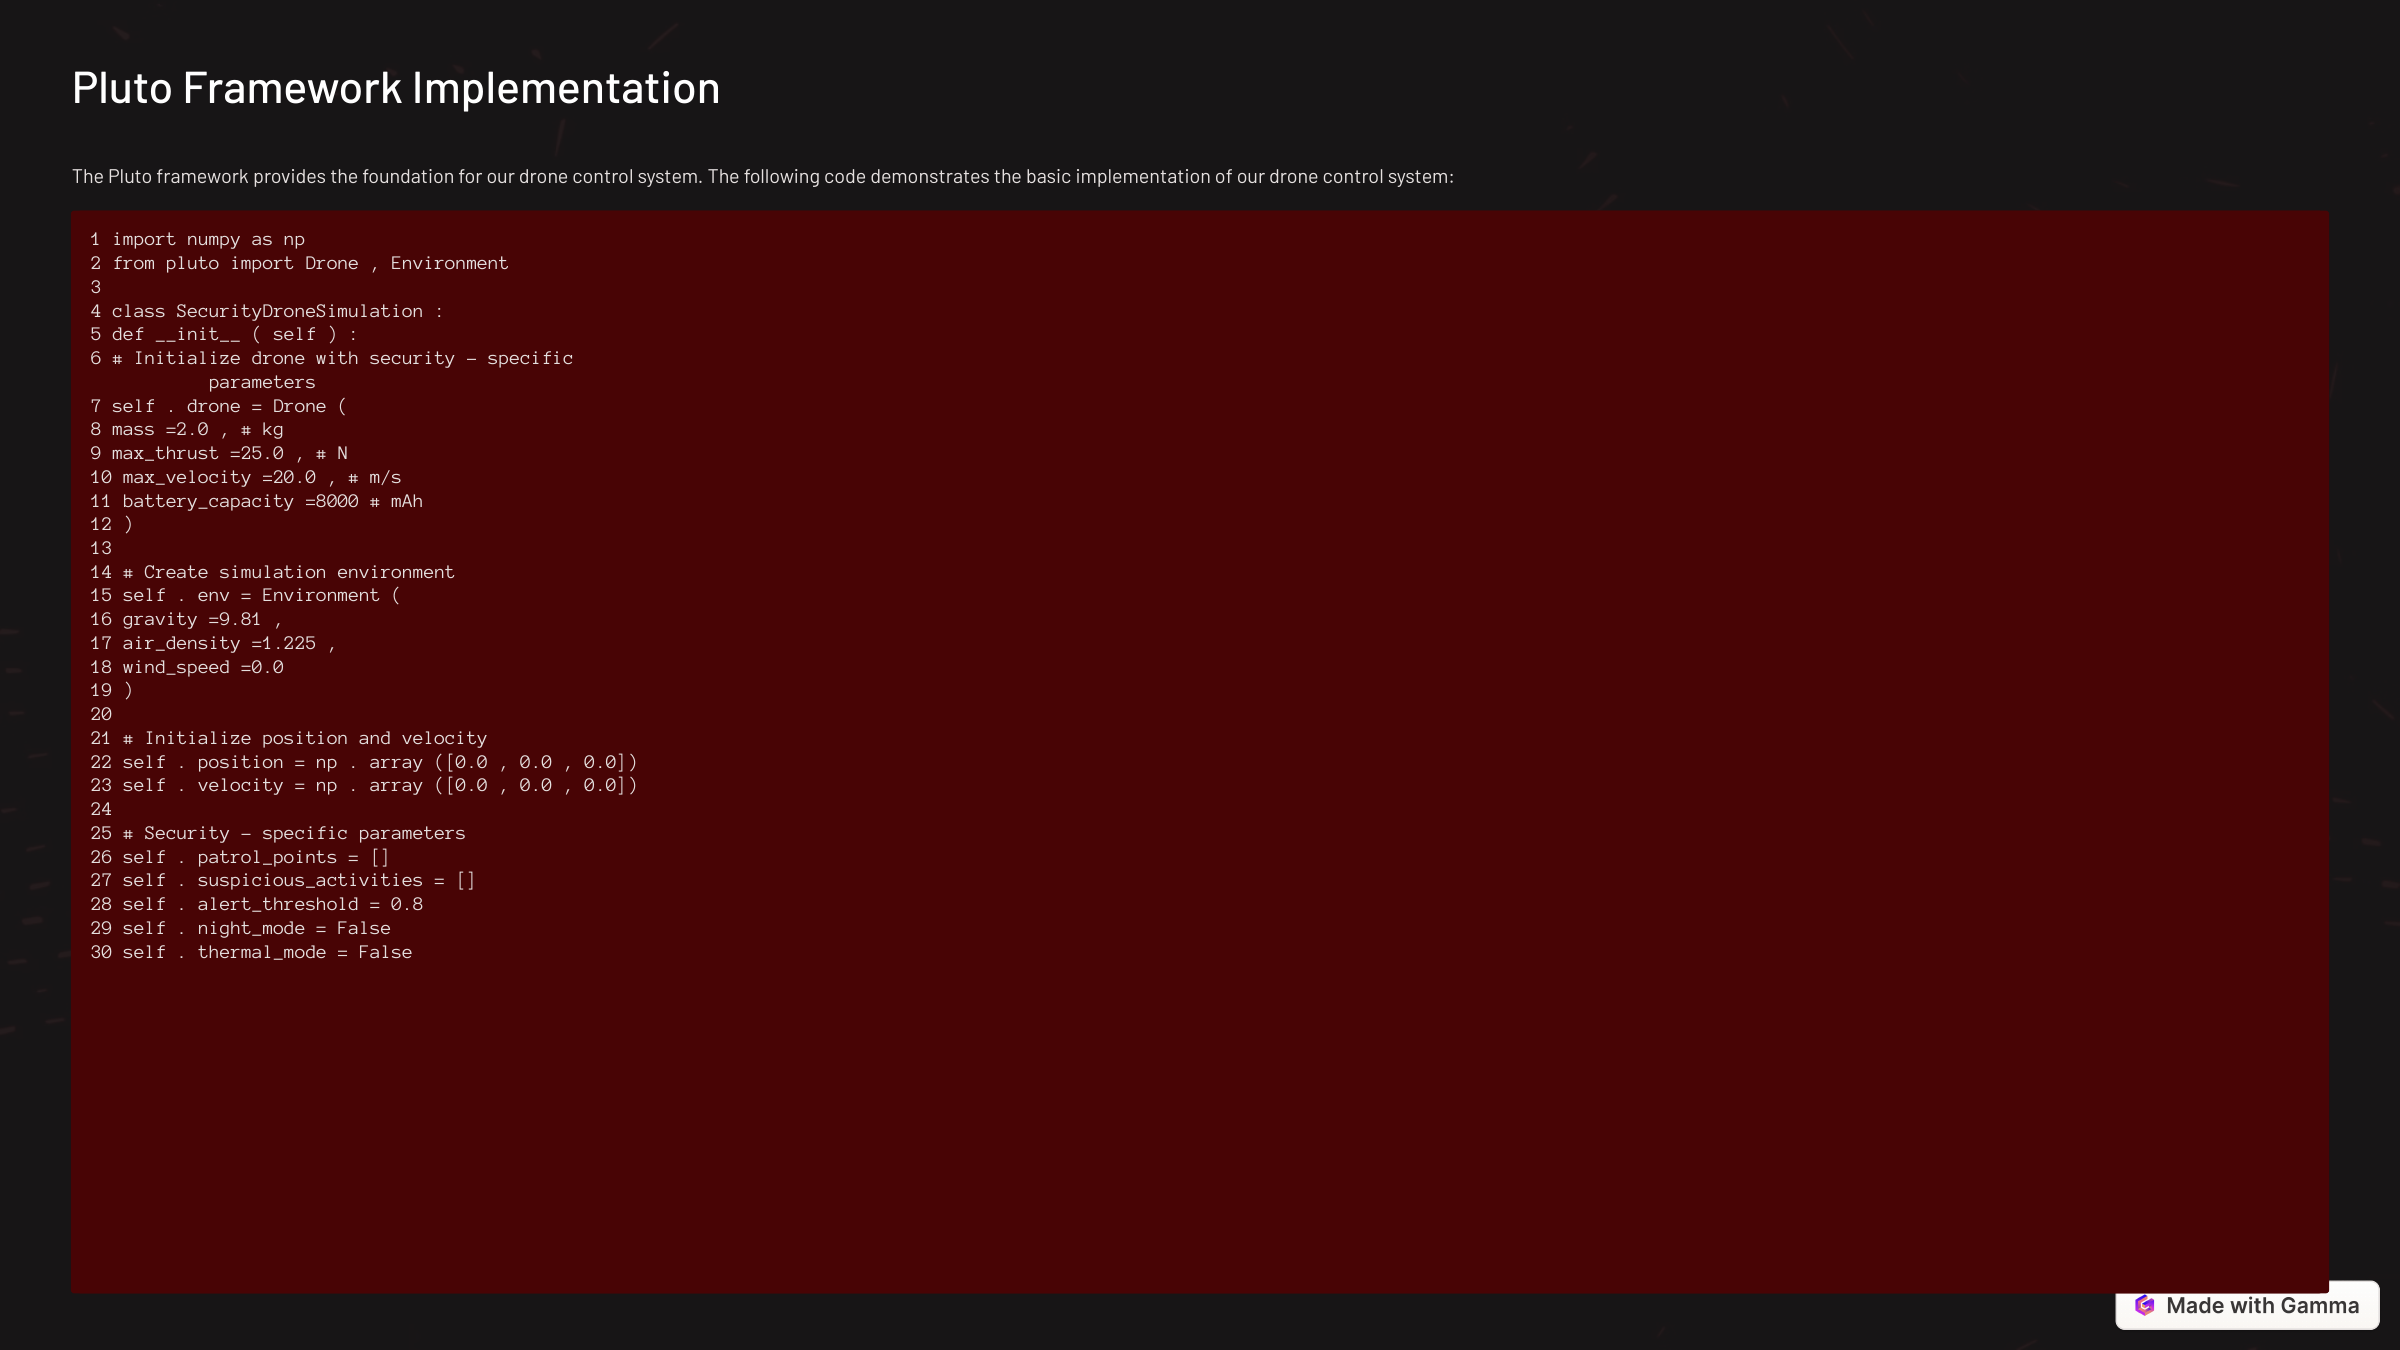

Pluto Framework Implementation
The Pluto framework provides the foundation for our drone control system. The following code demonstrates the basic implementation of our drone control system:

1 import numpy as np
2 from pluto import Drone , Environment
3
4 class SecurityDroneSimulation :
5 def __init__ ( self ) :
6 # Initialize drone with security - specific
           parameters
7 self . drone = Drone (
8 mass =2.0 , # kg
9 max_thrust =25.0 , # N
10 max_velocity =20.0 , # m/s
11 battery_capacity =8000 # mAh
12 )
13
14 # Create simulation environment
15 self . env = Environment (
16 gravity =9.81 ,
17 air_density =1.225 ,
18 wind_speed =0.0
19 )
20
21 # Initialize position and velocity
22 self . position = np . array ([0.0 , 0.0 , 0.0])
23 self . velocity = np . array ([0.0 , 0.0 , 0.0])
24
25 # Security - specific parameters
26 self . patrol_points = []
27 self . suspicious_activities = []
28 self . alert_threshold = 0.8
29 self . night_mode = False
30 self . thermal_mode = False